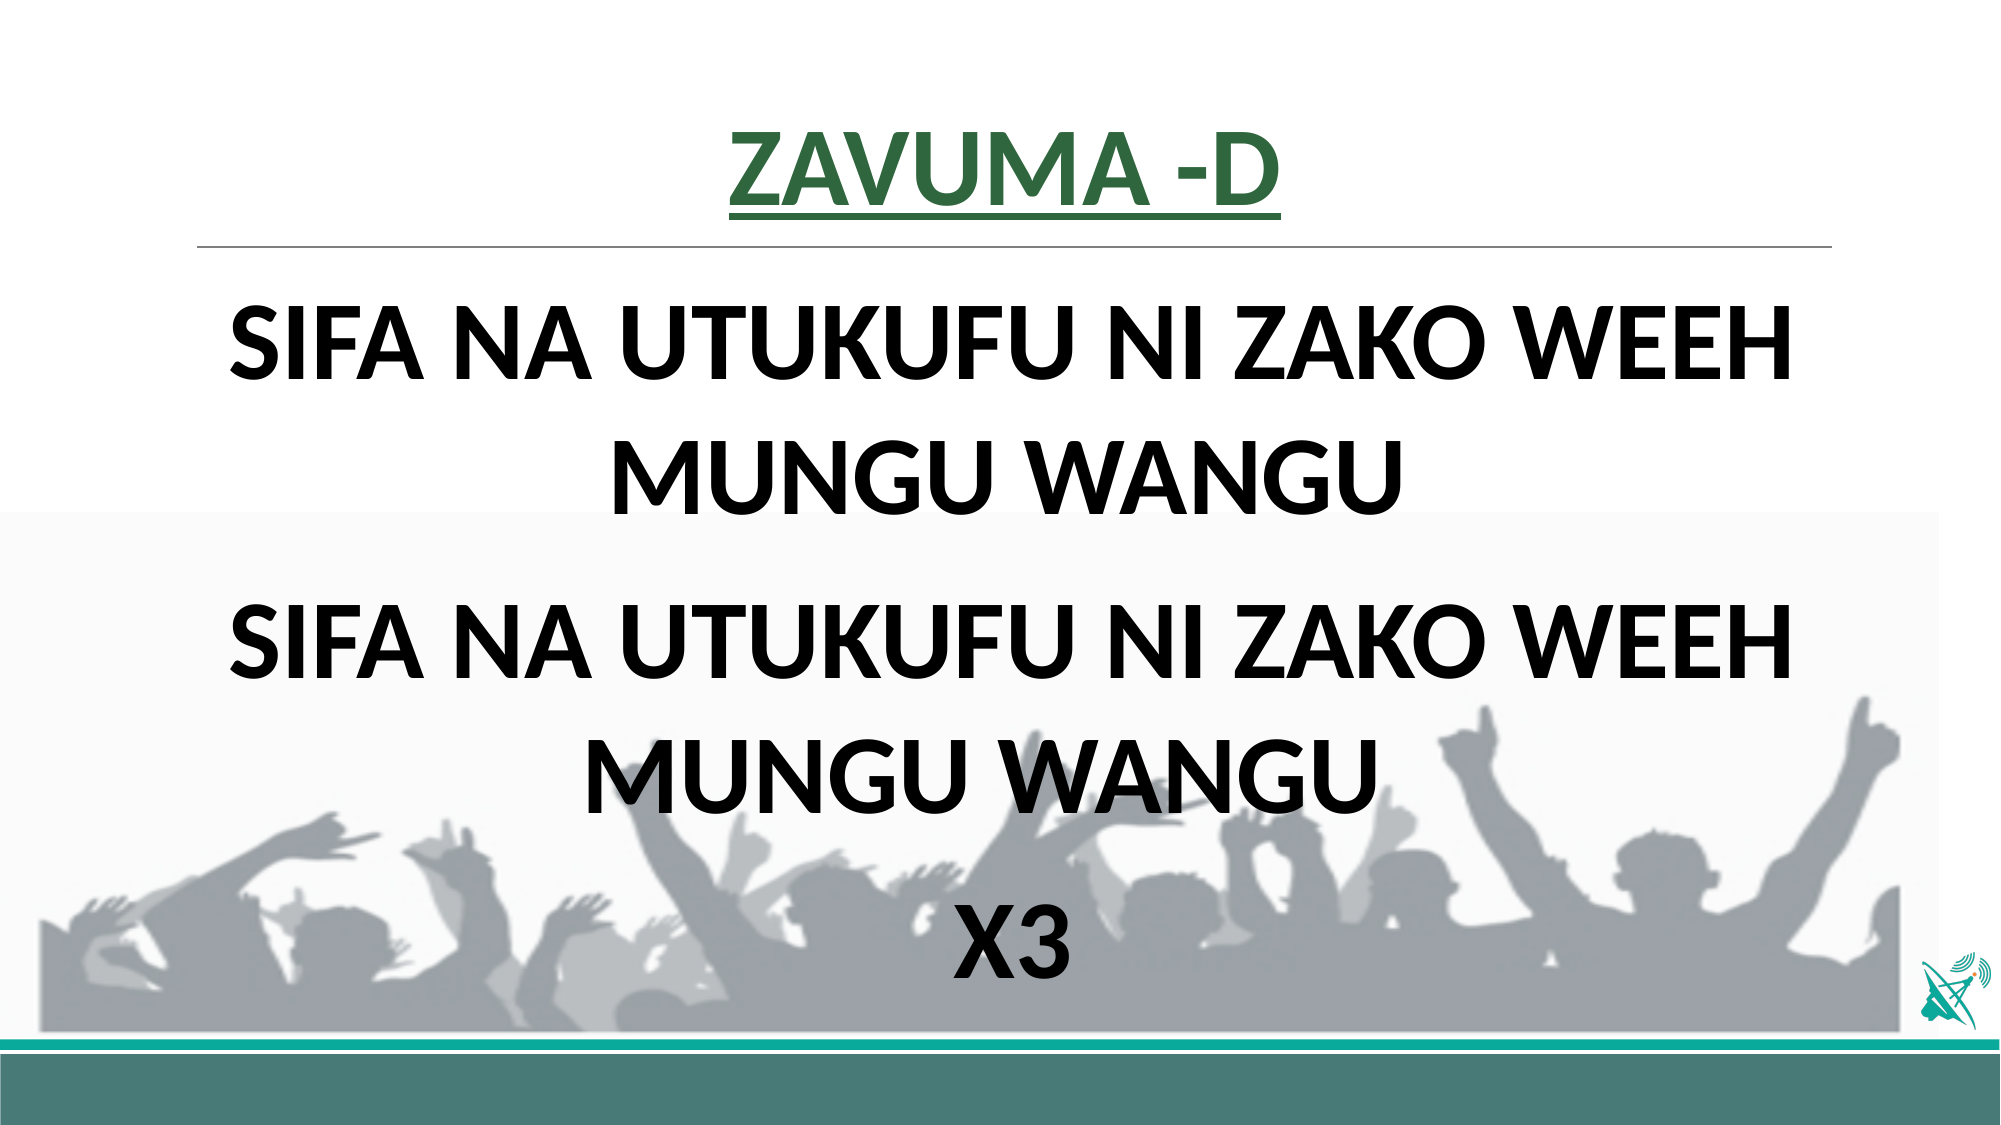

# ZAVUMA -D
SIFA NA UTUKUFU NI ZAKO WEEH MUNGU WANGU
SIFA NA UTUKUFU NI ZAKO WEEH MUNGU WANGU
X3